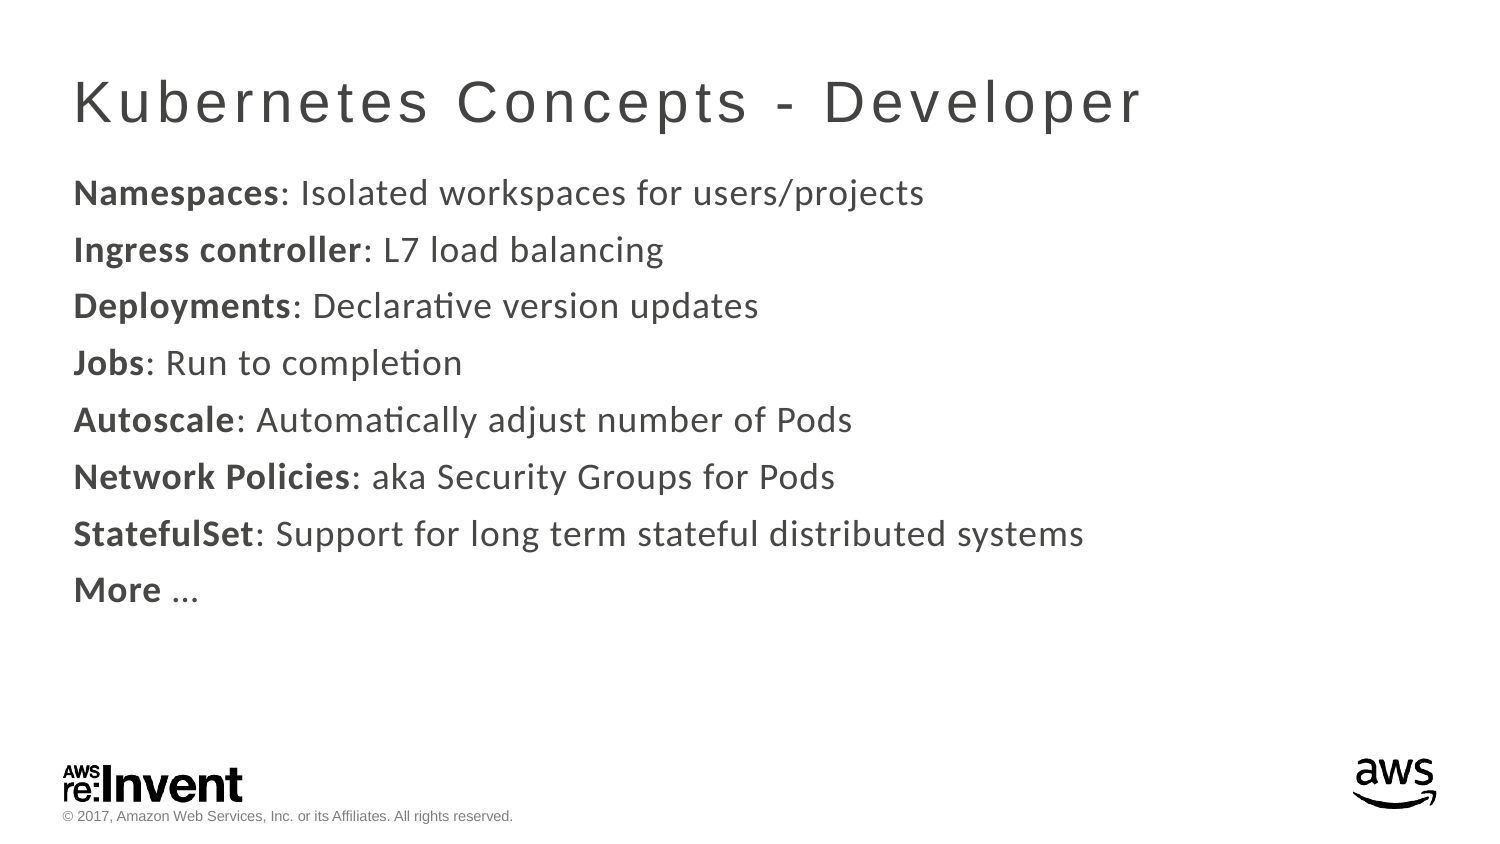

# Kubernetes Concepts - Developer
Namespaces: Isolated workspaces for users/projects
Ingress controller: L7 load balancing
Deployments: Declarative version updates
Jobs: Run to completion
Autoscale: Automatically adjust number of Pods
Network Policies: aka Security Groups for Pods
StatefulSet: Support for long term stateful distributed systems
More …